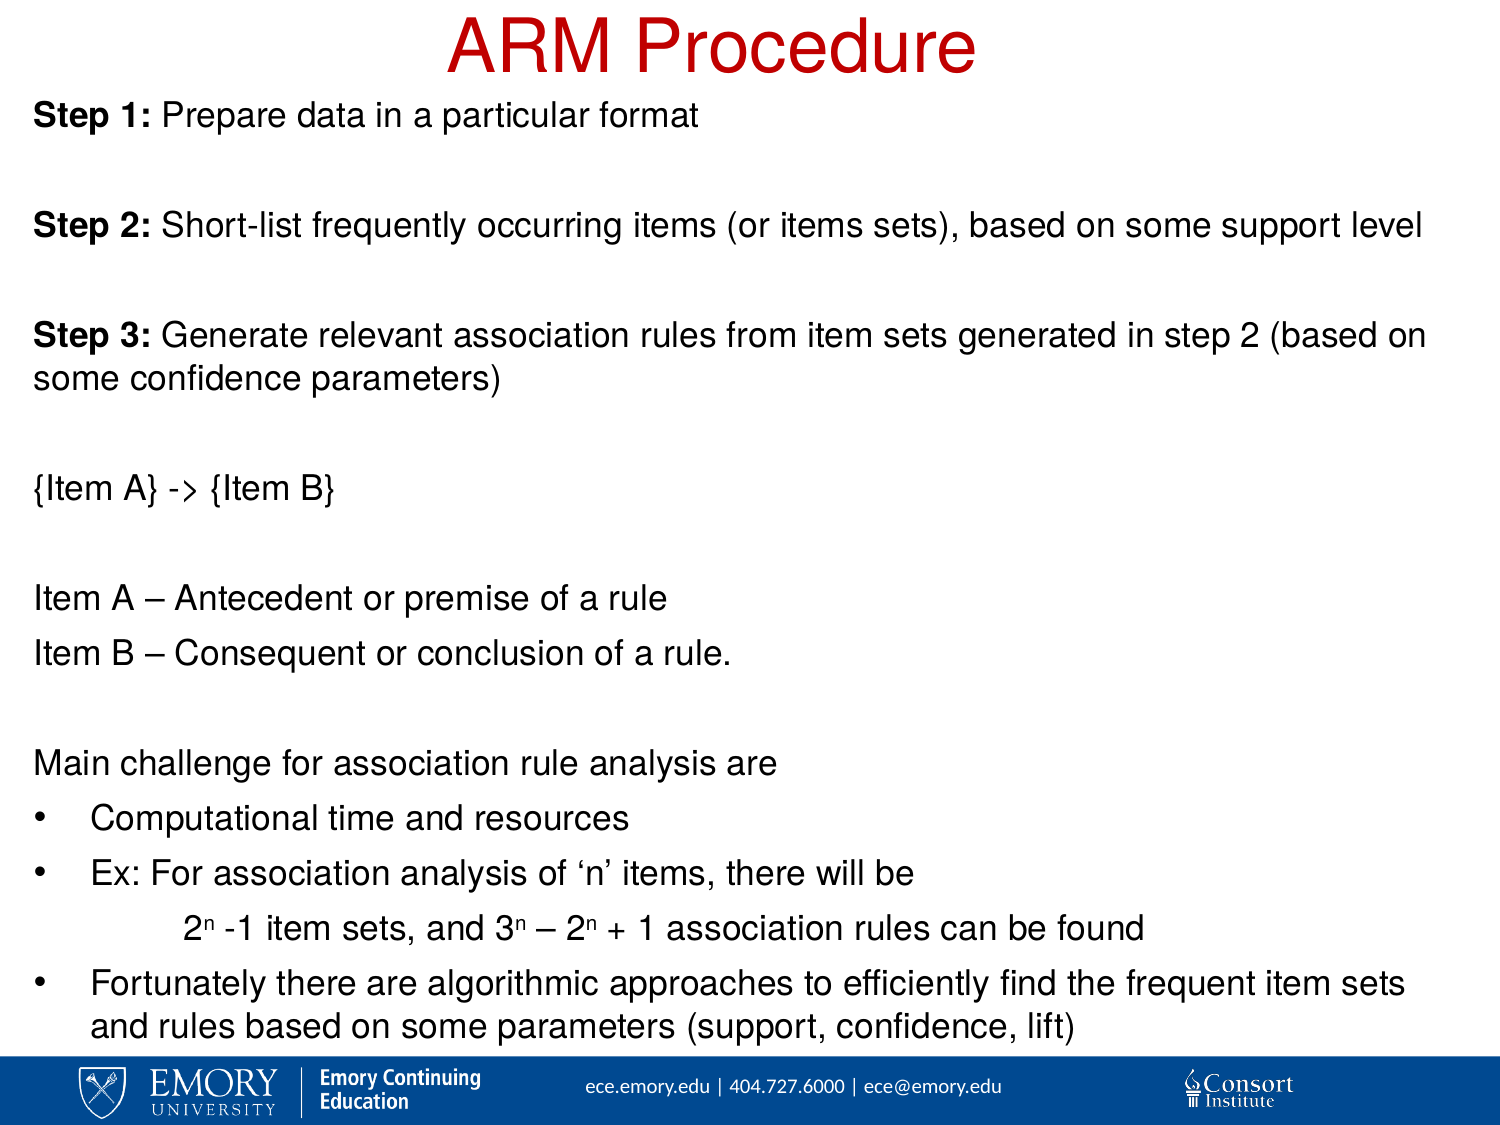

# ARM Procedure
Step 1: Prepare data in a particular format

Step 2: Short-list frequently occurring items (or items sets), based on some support level

Step 3: Generate relevant association rules from item sets generated in step 2 (based on some confidence parameters)

{Item A} -> {Item B}

Item A – Antecedent or premise of a rule
Item B – Consequent or conclusion of a rule.

Main challenge for association rule analysis are
Computational time and resources
Ex: For association analysis of ‘n’ items, there will be
	2n -1 item sets, and 3n – 2n + 1 association rules can be found
Fortunately there are algorithmic approaches to efficiently find the frequent item sets and rules based on some parameters (support, confidence, lift)